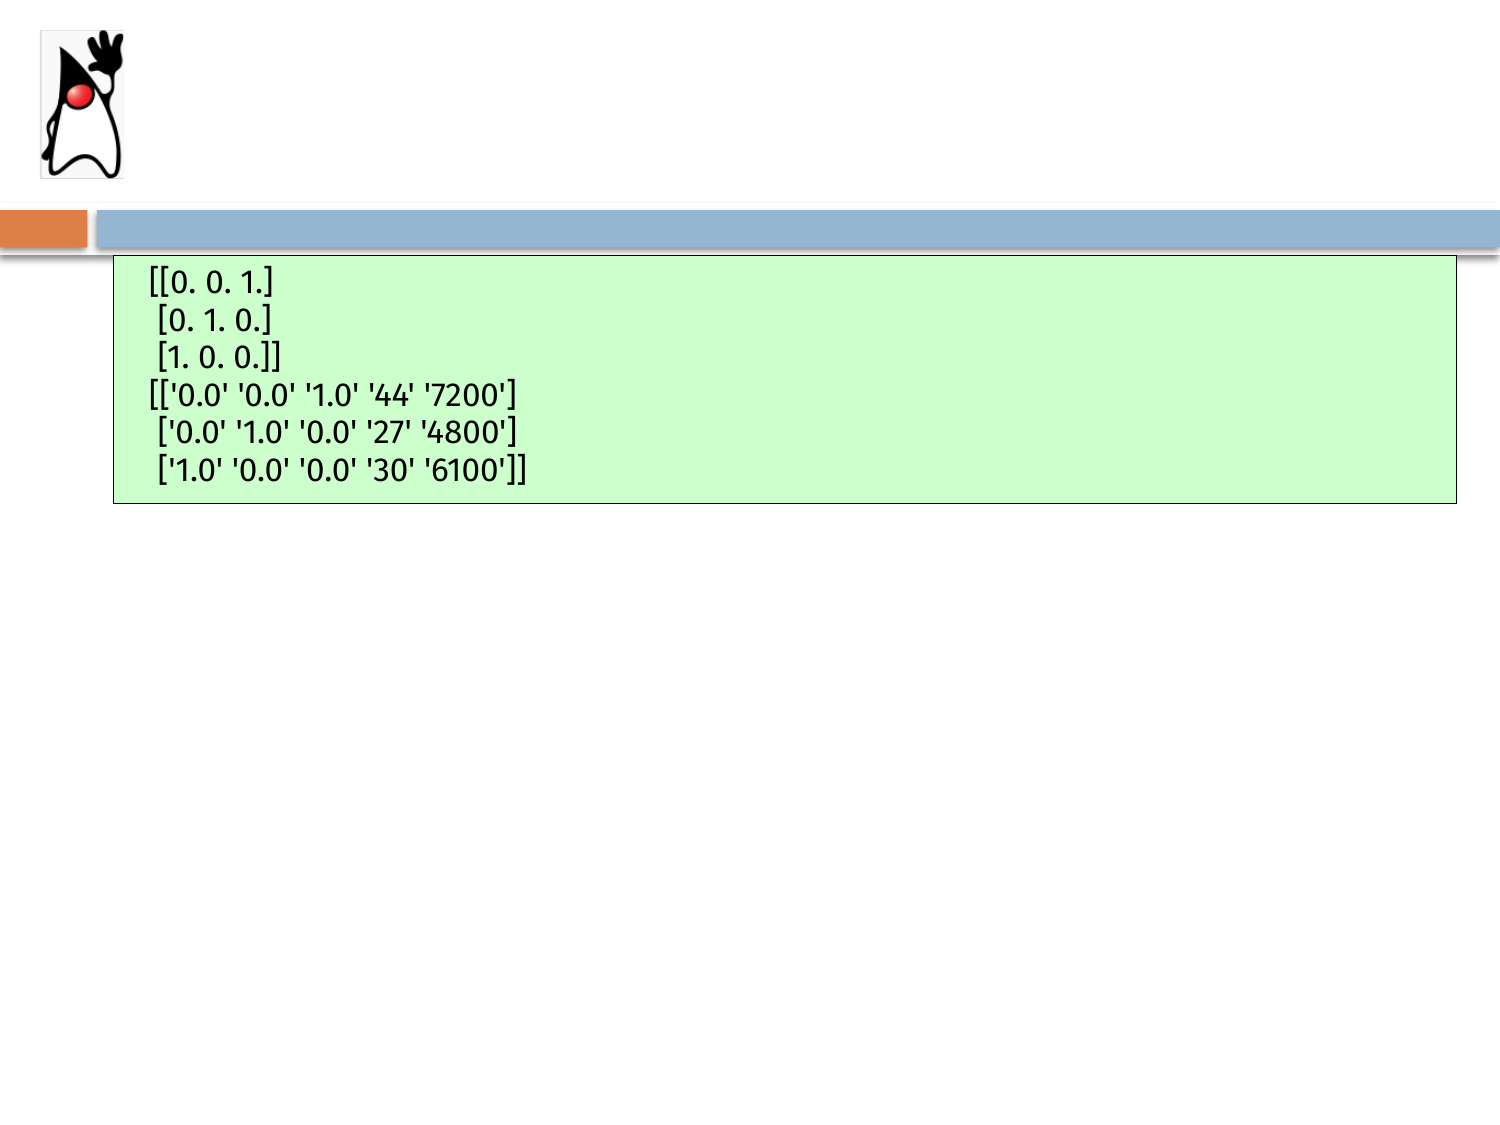

#
[[0. 0. 1.]
 [0. 1. 0.]
 [1. 0. 0.]]
[['0.0' '0.0' '1.0' '44' '7200']
 ['0.0' '1.0' '0.0' '27' '4800']
 ['1.0' '0.0' '0.0' '30' '6100']]